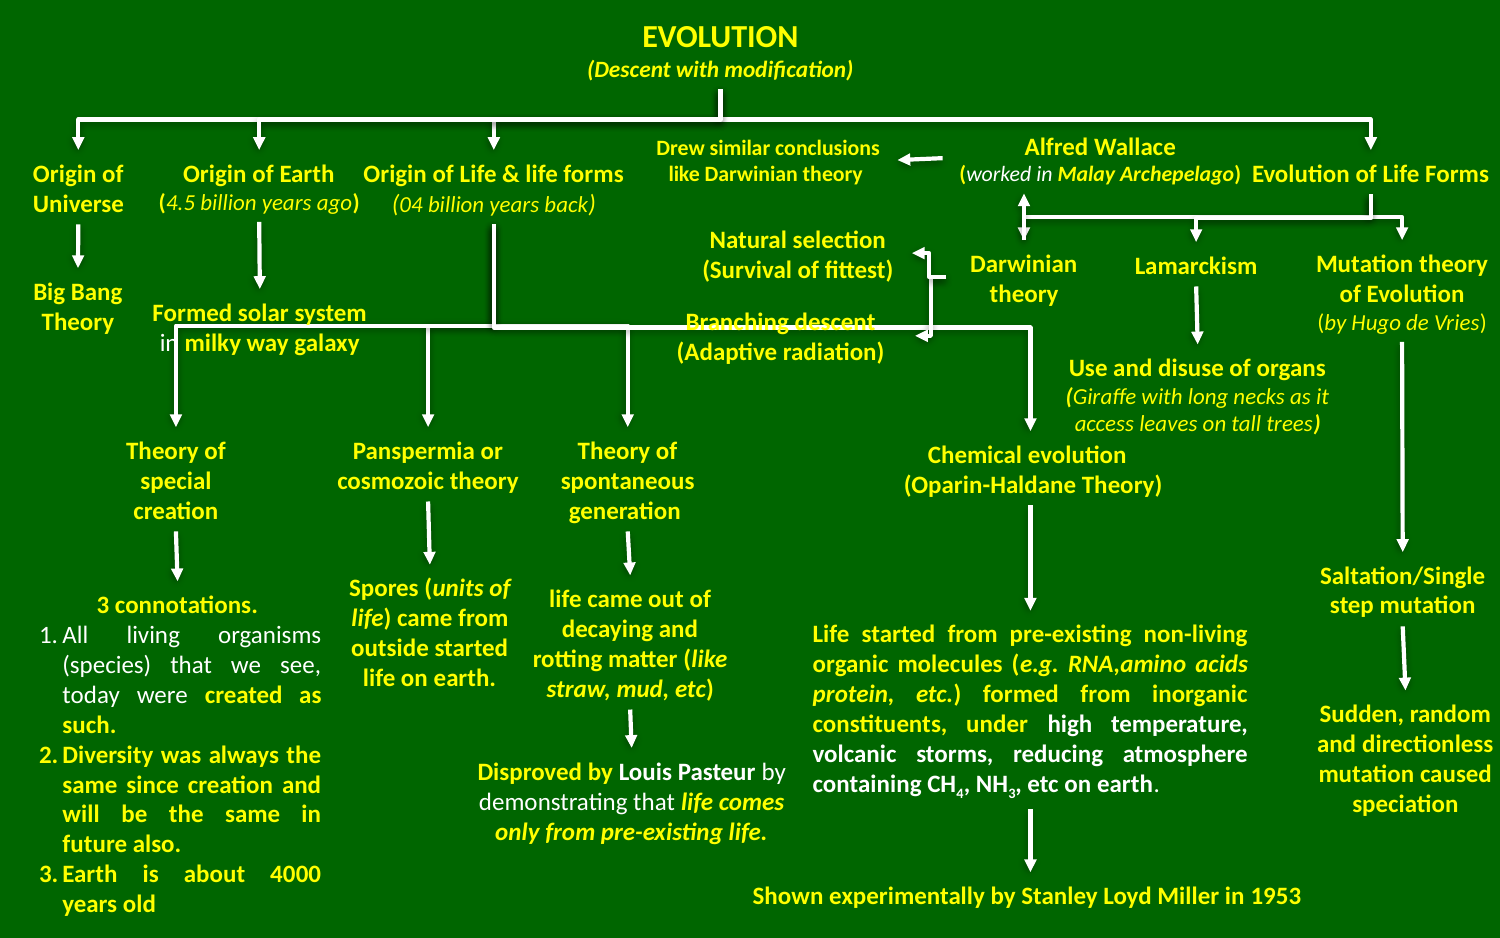

# EVOLUTION (Descent with modification)
Alfred Wallace
(worked in Malay Archepelago)
Drew similar conclusions like Darwinian theory
Origin of Universe
Origin of Earth
(4.5 billion years ago)
Origin of Life & life forms
(04 billion years back)
Evolution of Life Forms
Natural selection
(Survival of fittest)
Mutation theory of Evolution
(by Hugo de Vries)
Darwinian theory
Lamarckism
Big Bang Theory
Formed solar system in milky way galaxy
Branching descent (Adaptive radiation)
Use and disuse of organs
(Giraffe with long necks as it access leaves on tall trees)
Theory of special creation
Panspermia or cosmozoic theory
Theory of spontaneous generation
Chemical evolution
 (Oparin-Haldane Theory)
Saltation/Single step mutation
Spores (units of life) came from outside started life on earth.
life came out of decaying and rotting matter (like straw, mud, etc)
3 connotations.
All living organisms (species) that we see, today were created as such.
Diversity was always the same since creation and will be the same in future also.
Earth is about 4000 years old
Life started from pre-existing non-living organic molecules (e.g. RNA,amino acids protein, etc.) formed from inorganic constituents, under high temperature, volcanic storms, reducing atmosphere containing CH4, NH3, etc on earth.
Sudden, random and directionless mutation caused speciation
Disproved by Louis Pasteur by demonstrating that life comes only from pre-existing life.
Shown experimentally by Stanley Loyd Miller in 1953